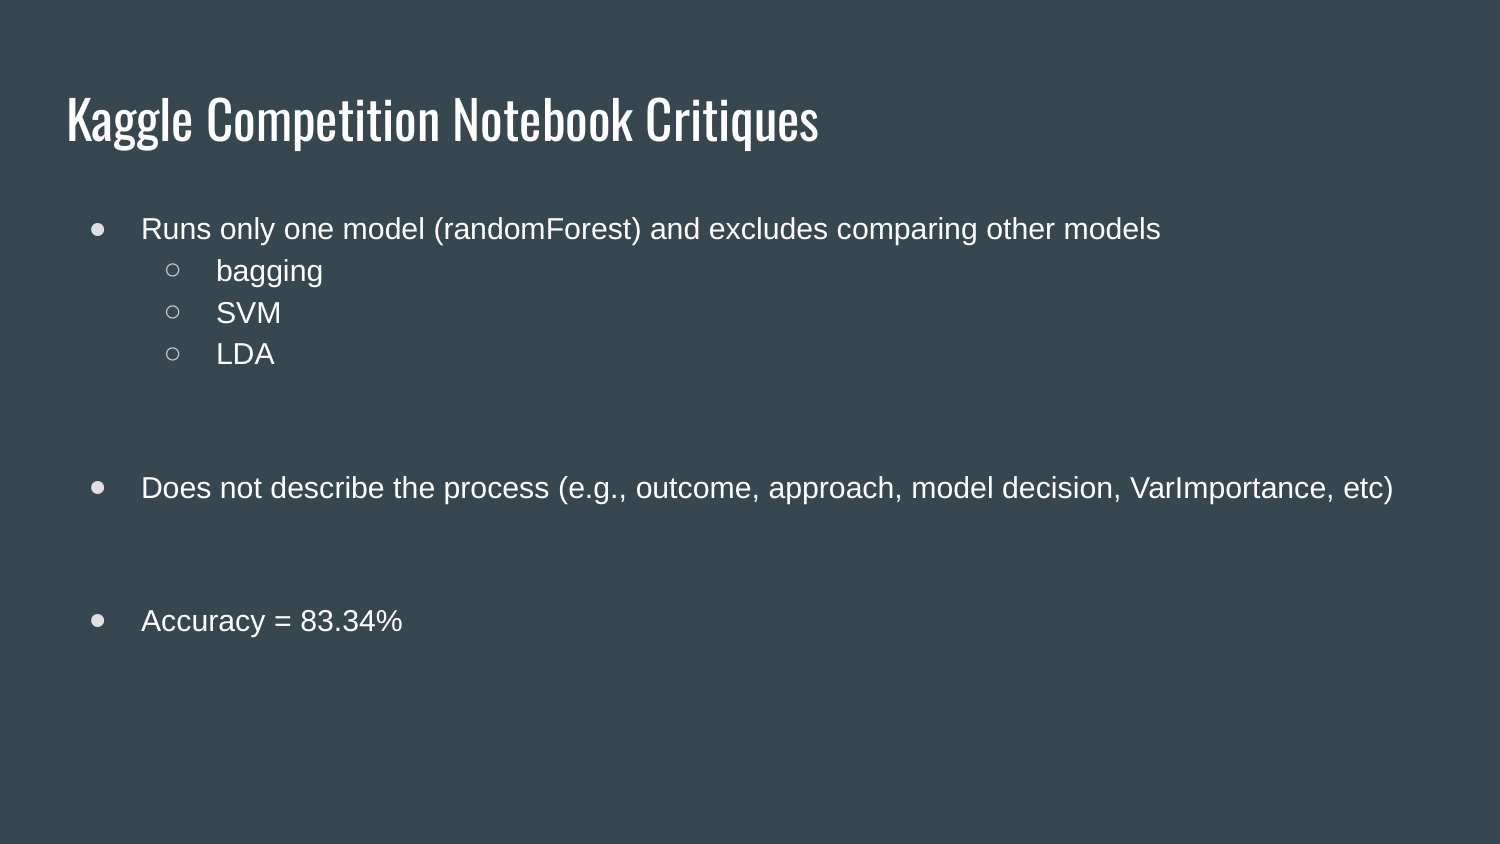

# Kaggle Competition Notebook Critiques
Runs only one model (randomForest) and excludes comparing other models
bagging
SVM
LDA

Does not describe the process (e.g., outcome, approach, model decision, VarImportance, etc)

Accuracy = 83.34%